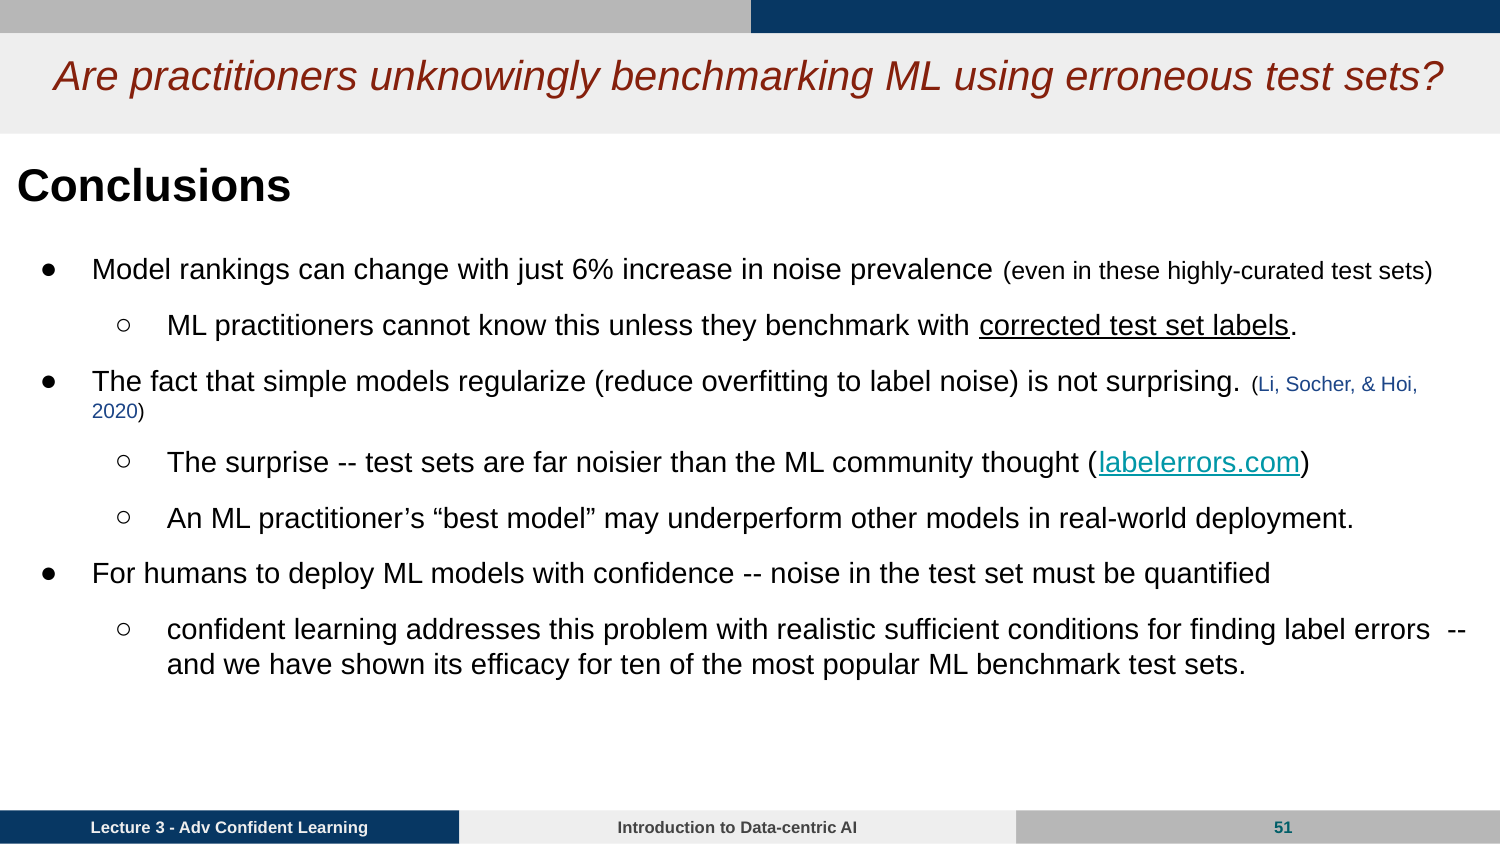

# Are practitioners unknowingly benchmarking ML using erroneous test sets?
Conclusions
Model rankings can change with just 6% increase in noise prevalence (even in these highly-curated test sets)
ML practitioners cannot know this unless they benchmark with corrected test set labels.
The fact that simple models regularize (reduce overfitting to label noise) is not surprising. (Li, Socher, & Hoi, 2020)
The surprise -- test sets are far noisier than the ML community thought (labelerrors.com)
An ML practitioner’s “best model” may underperform other models in real-world deployment.
For humans to deploy ML models with confidence -- noise in the test set must be quantified
confident learning addresses this problem with realistic sufficient conditions for finding label errors  -- and we have shown its efficacy for ten of the most popular ML benchmark test sets.

51